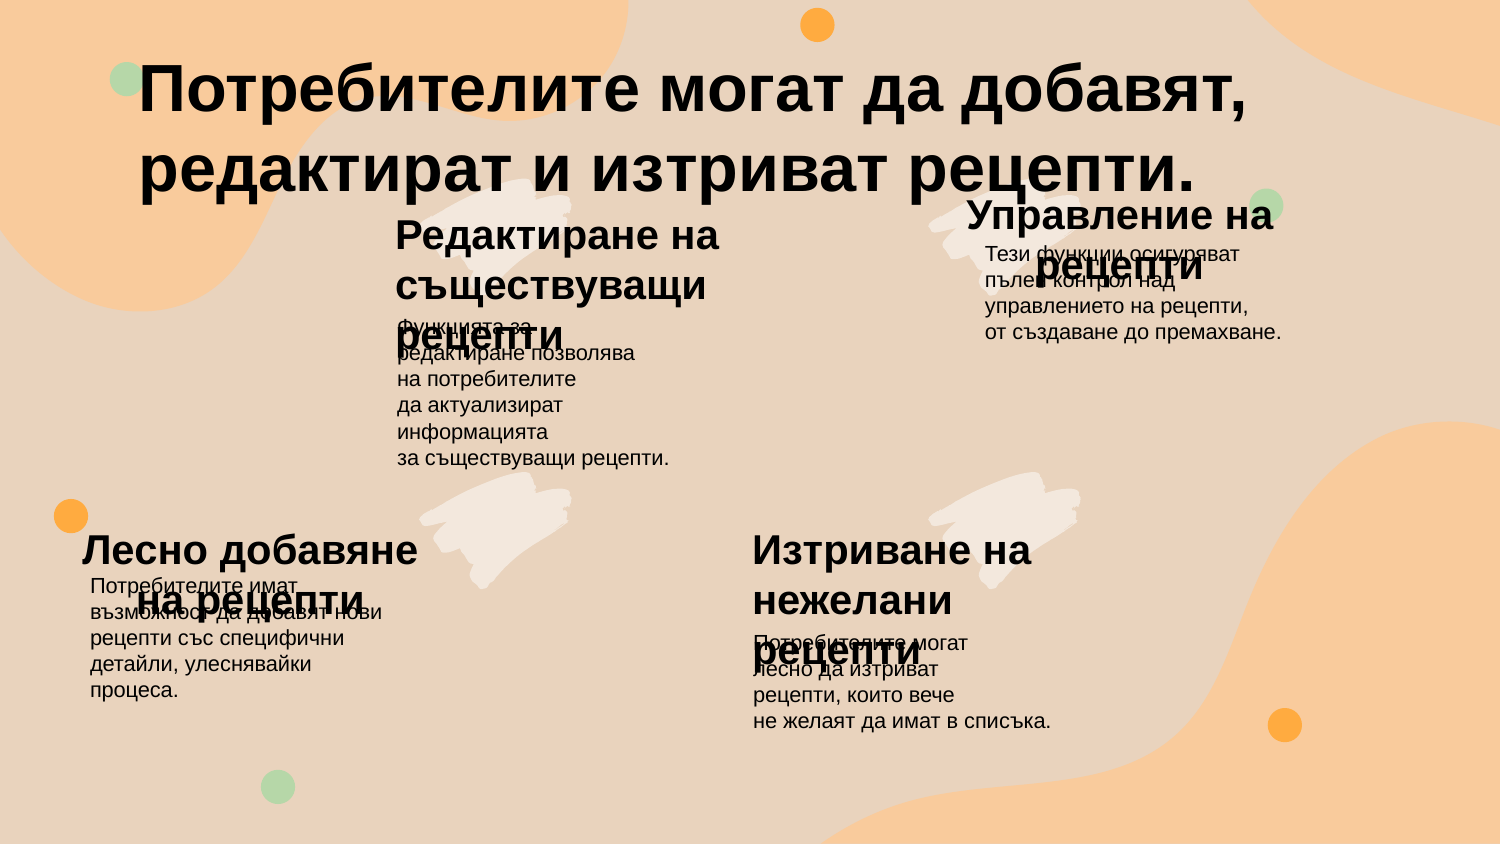

# Потребителите могат да добавят, редактират и изтриват рецепти.
Управление на рецепти
Редактиране на
съществуващи рецепти
Тези функции осигуряват
пълен контрол над
управлението на рецепти,
от създаване до премахване.
Функцията за
редактиране позволява
на потребителите
да актуализират
информацията
за съществуващи рецепти.
Лесно добавяне на рецепти
Изтриване на нежелани
рецепти
	Потребителите имат възможност да добавят нови рецепти със специфични детайли, улеснявайки процеса.
Потребителите могат
лесно да изтриват
рецепти, които вече
не желаят да имат в списъка.